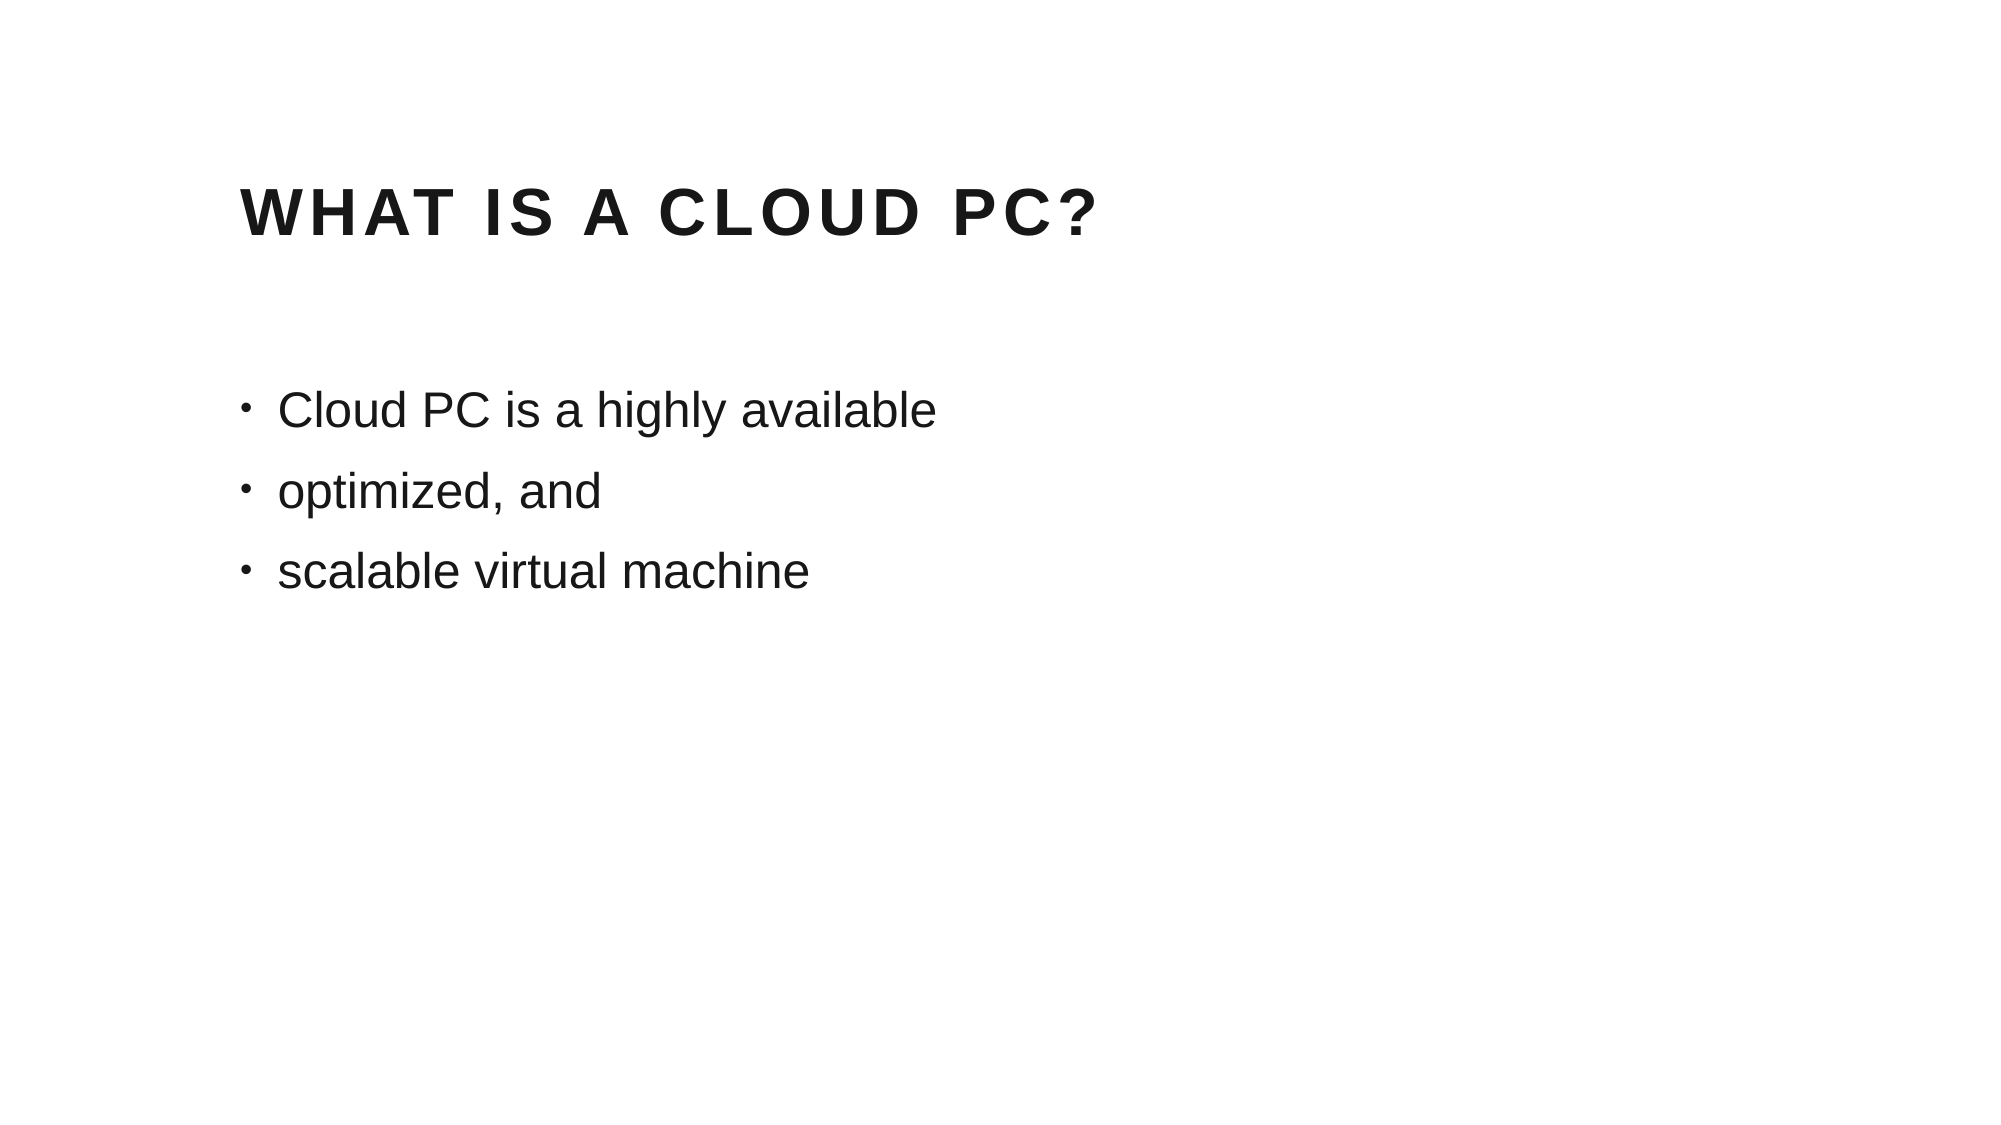

# What is a Cloud PC?
Cloud PC is a highly available
optimized, and
scalable virtual machine